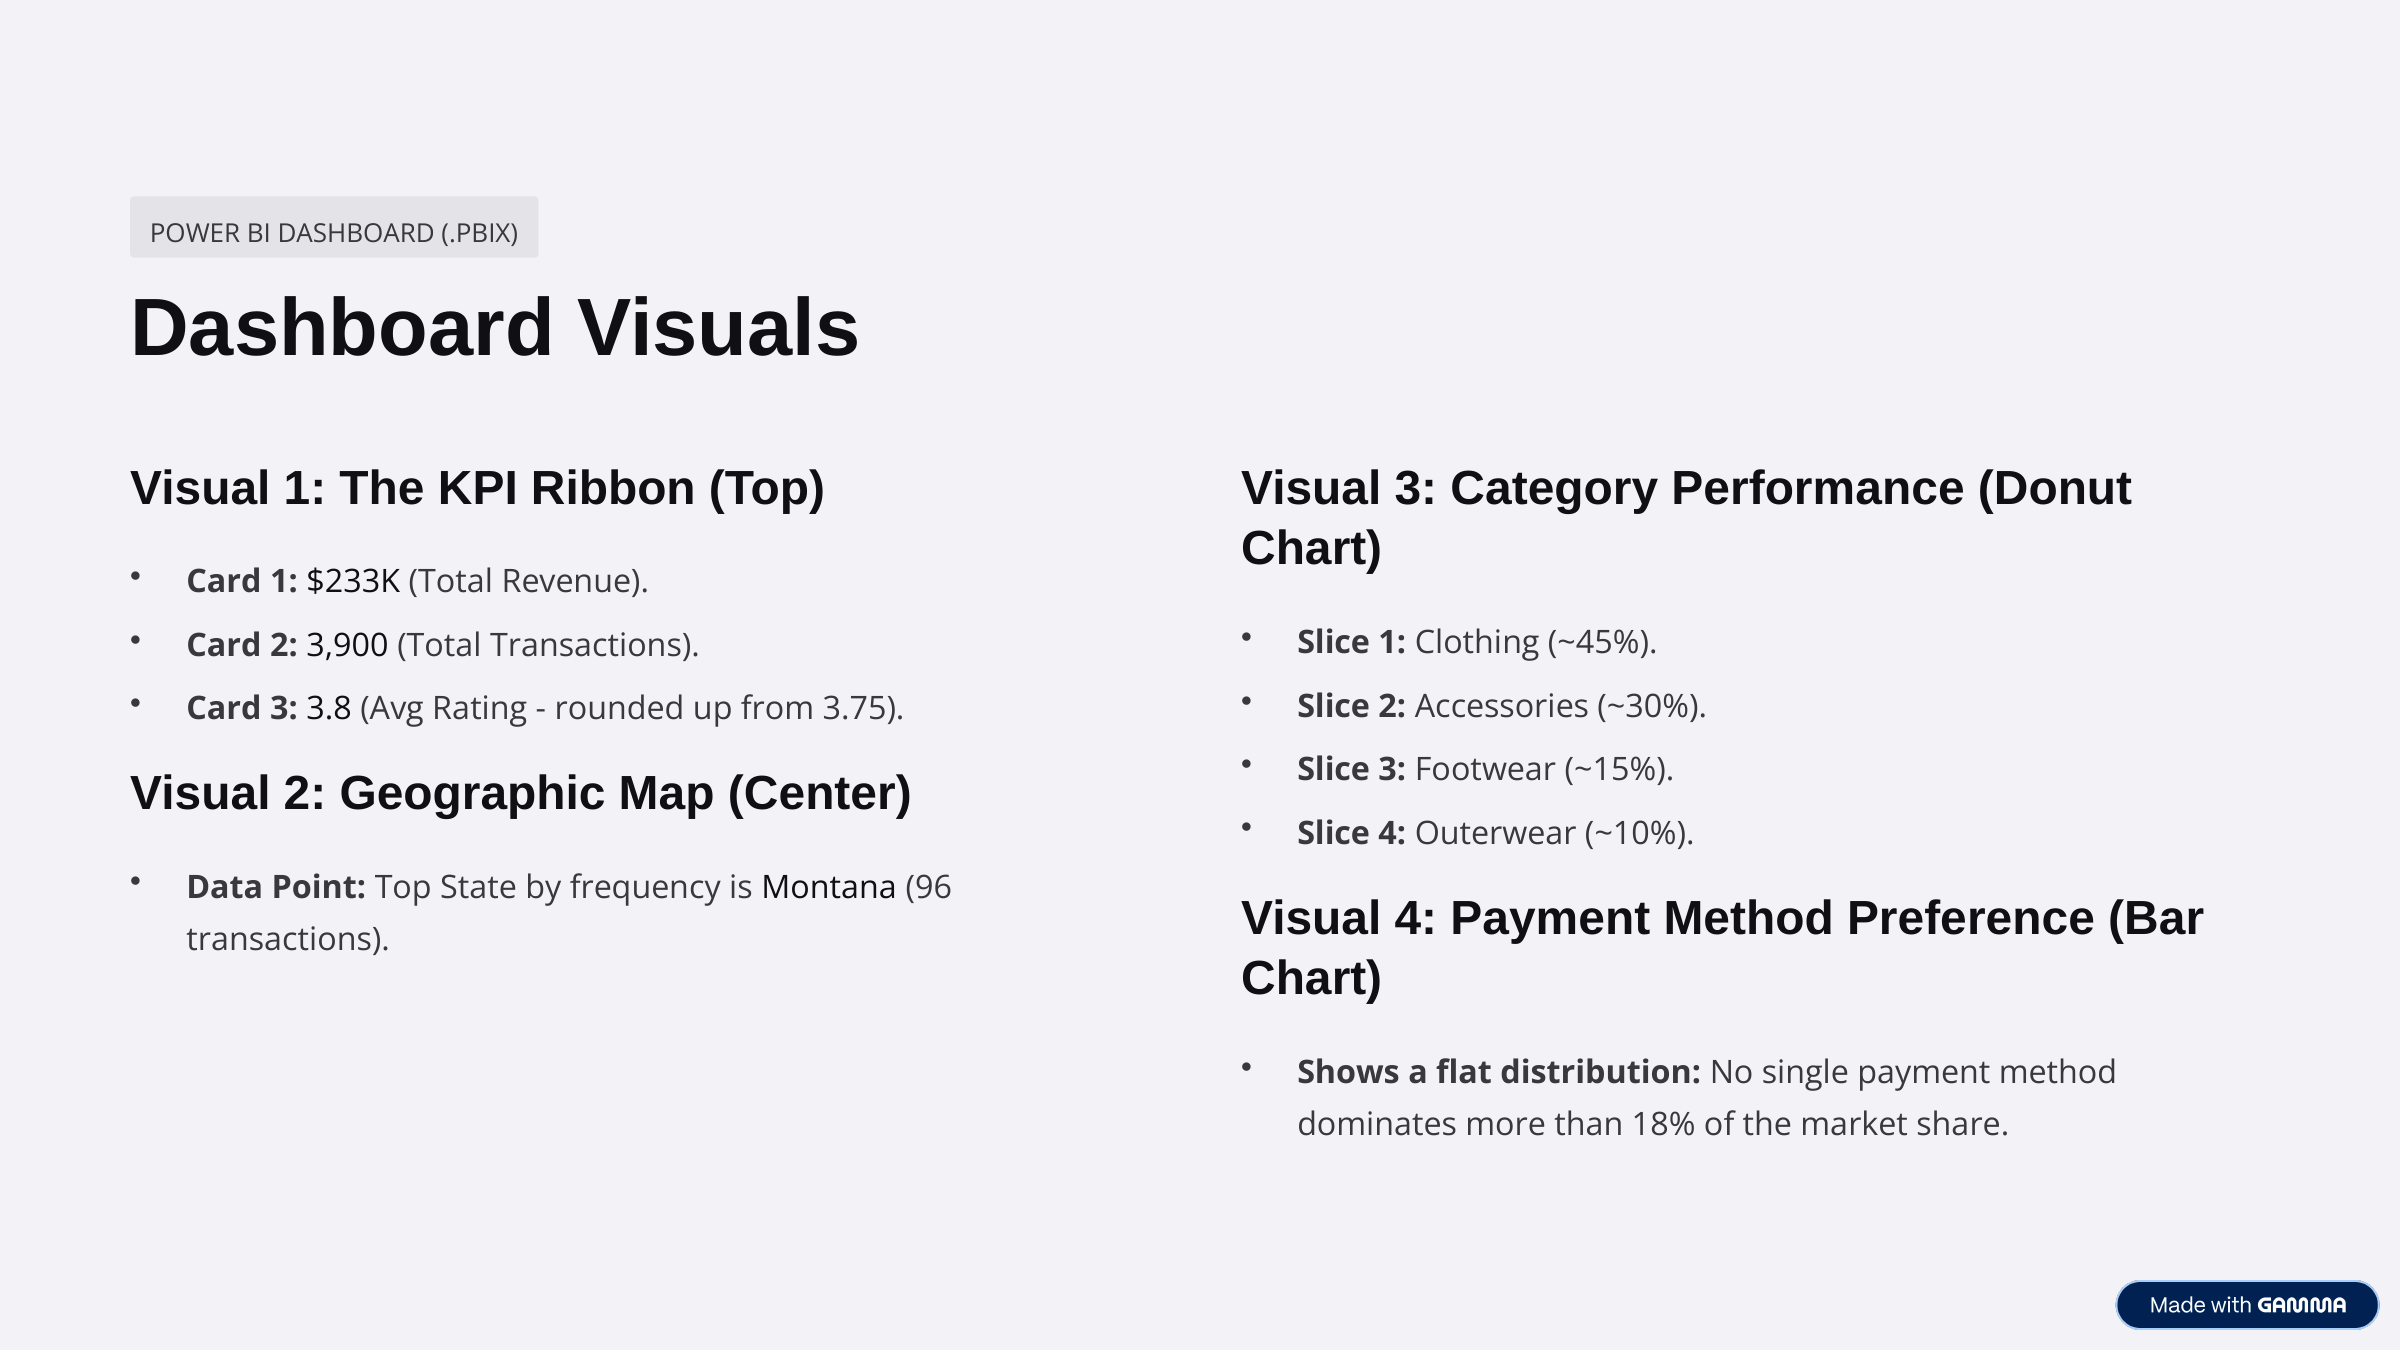

POWER BI DASHBOARD (.PBIX)
Dashboard Visuals
Visual 1: The KPI Ribbon (Top)
Visual 3: Category Performance (Donut Chart)
Card 1: $233K (Total Revenue).
Slice 1: Clothing (~45%).
Card 2: 3,900 (Total Transactions).
Slice 2: Accessories (~30%).
Card 3: 3.8 (Avg Rating - rounded up from 3.75).
Slice 3: Footwear (~15%).
Visual 2: Geographic Map (Center)
Slice 4: Outerwear (~10%).
Data Point: Top State by frequency is Montana (96 transactions).
Visual 4: Payment Method Preference (Bar Chart)
Shows a flat distribution: No single payment method dominates more than 18% of the market share.